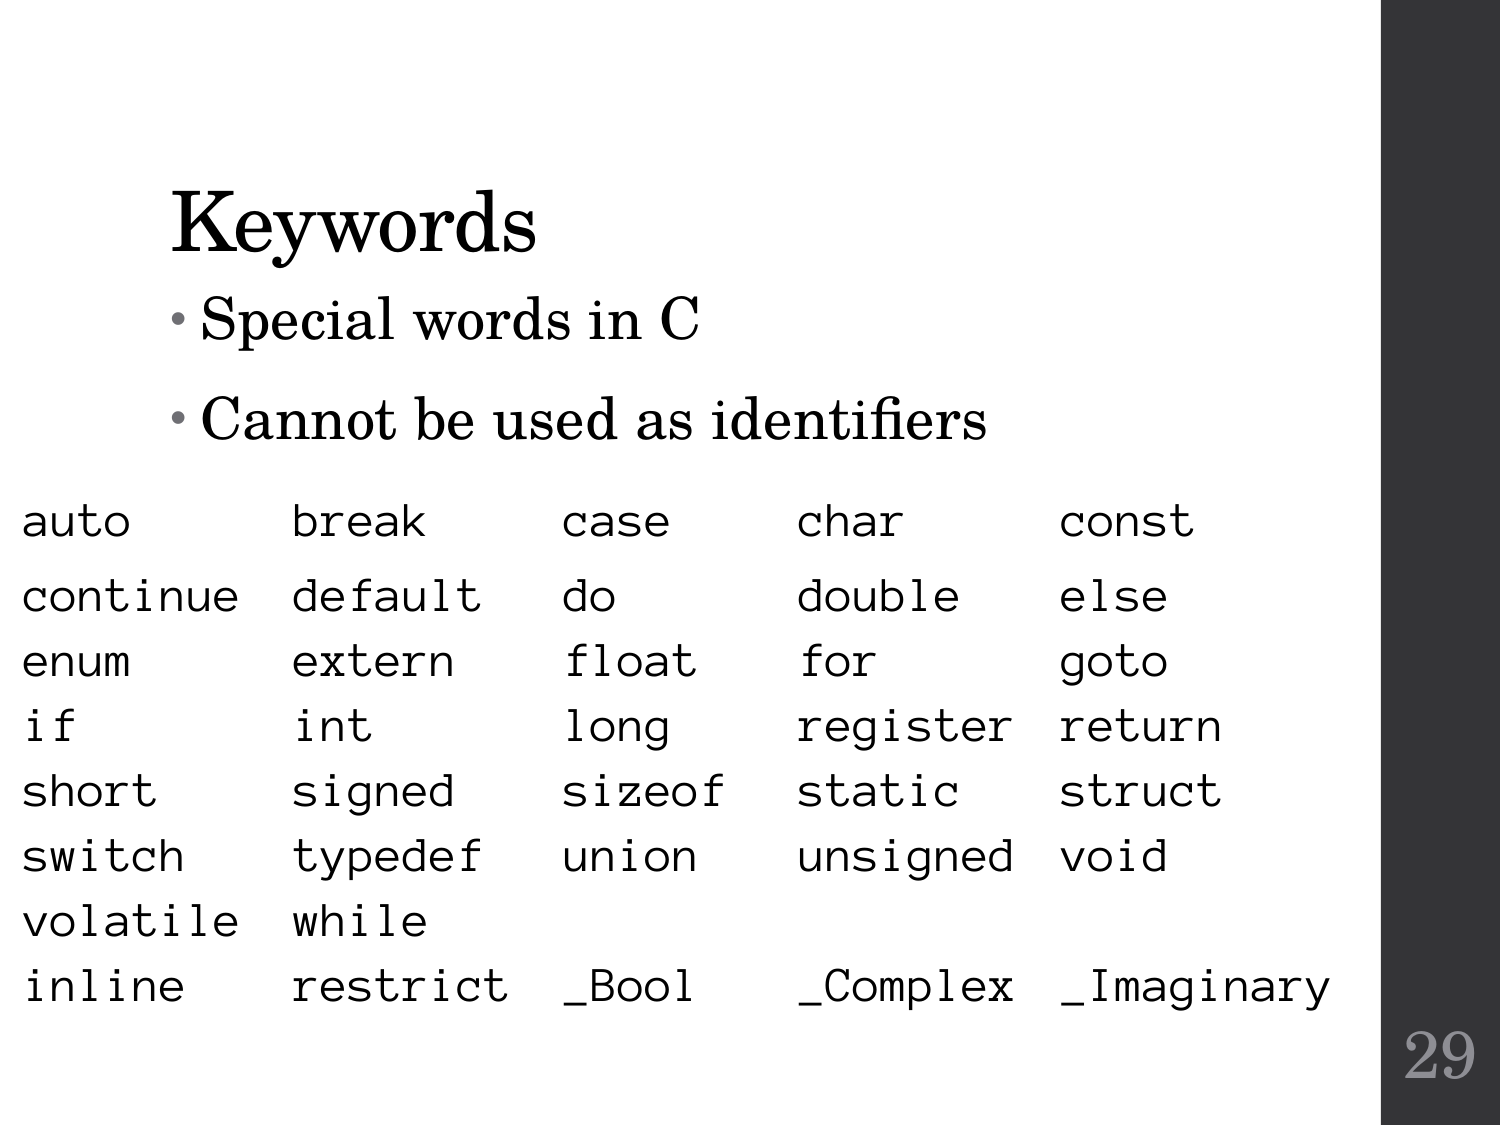

# Keywords
Special words in C
Cannot be used as identifiers

| auto | break | case | char | const |
| --- | --- | --- | --- | --- |
| continue | default | do | double | else |
| enum | extern | float | for | goto |
| if | int | long | register | return |
| short | signed | sizeof | static | struct |
| switch | typedef | union | unsigned | void |
| volatile | while |  |  |  |
| inline | restrict | \_Bool | \_Complex | \_Imaginary |
29